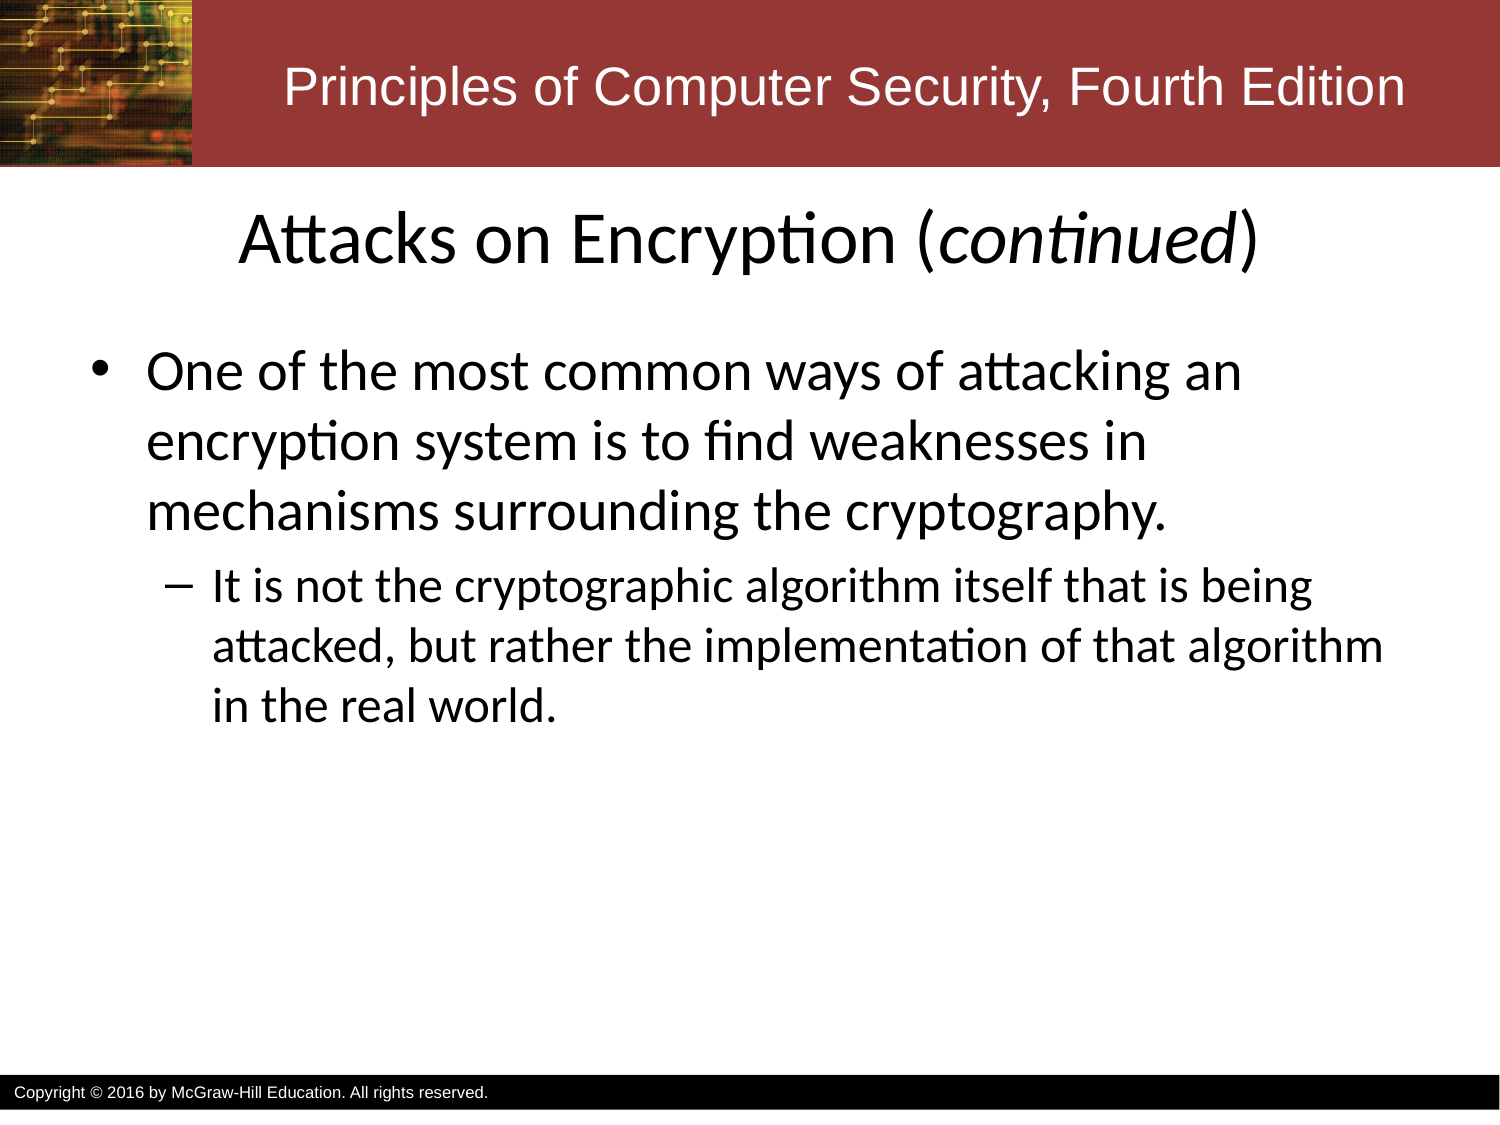

# Attacks on Encryption (continued)
One of the most common ways of attacking an encryption system is to find weaknesses in mechanisms surrounding the cryptography.
It is not the cryptographic algorithm itself that is being attacked, but rather the implementation of that algorithm in the real world.